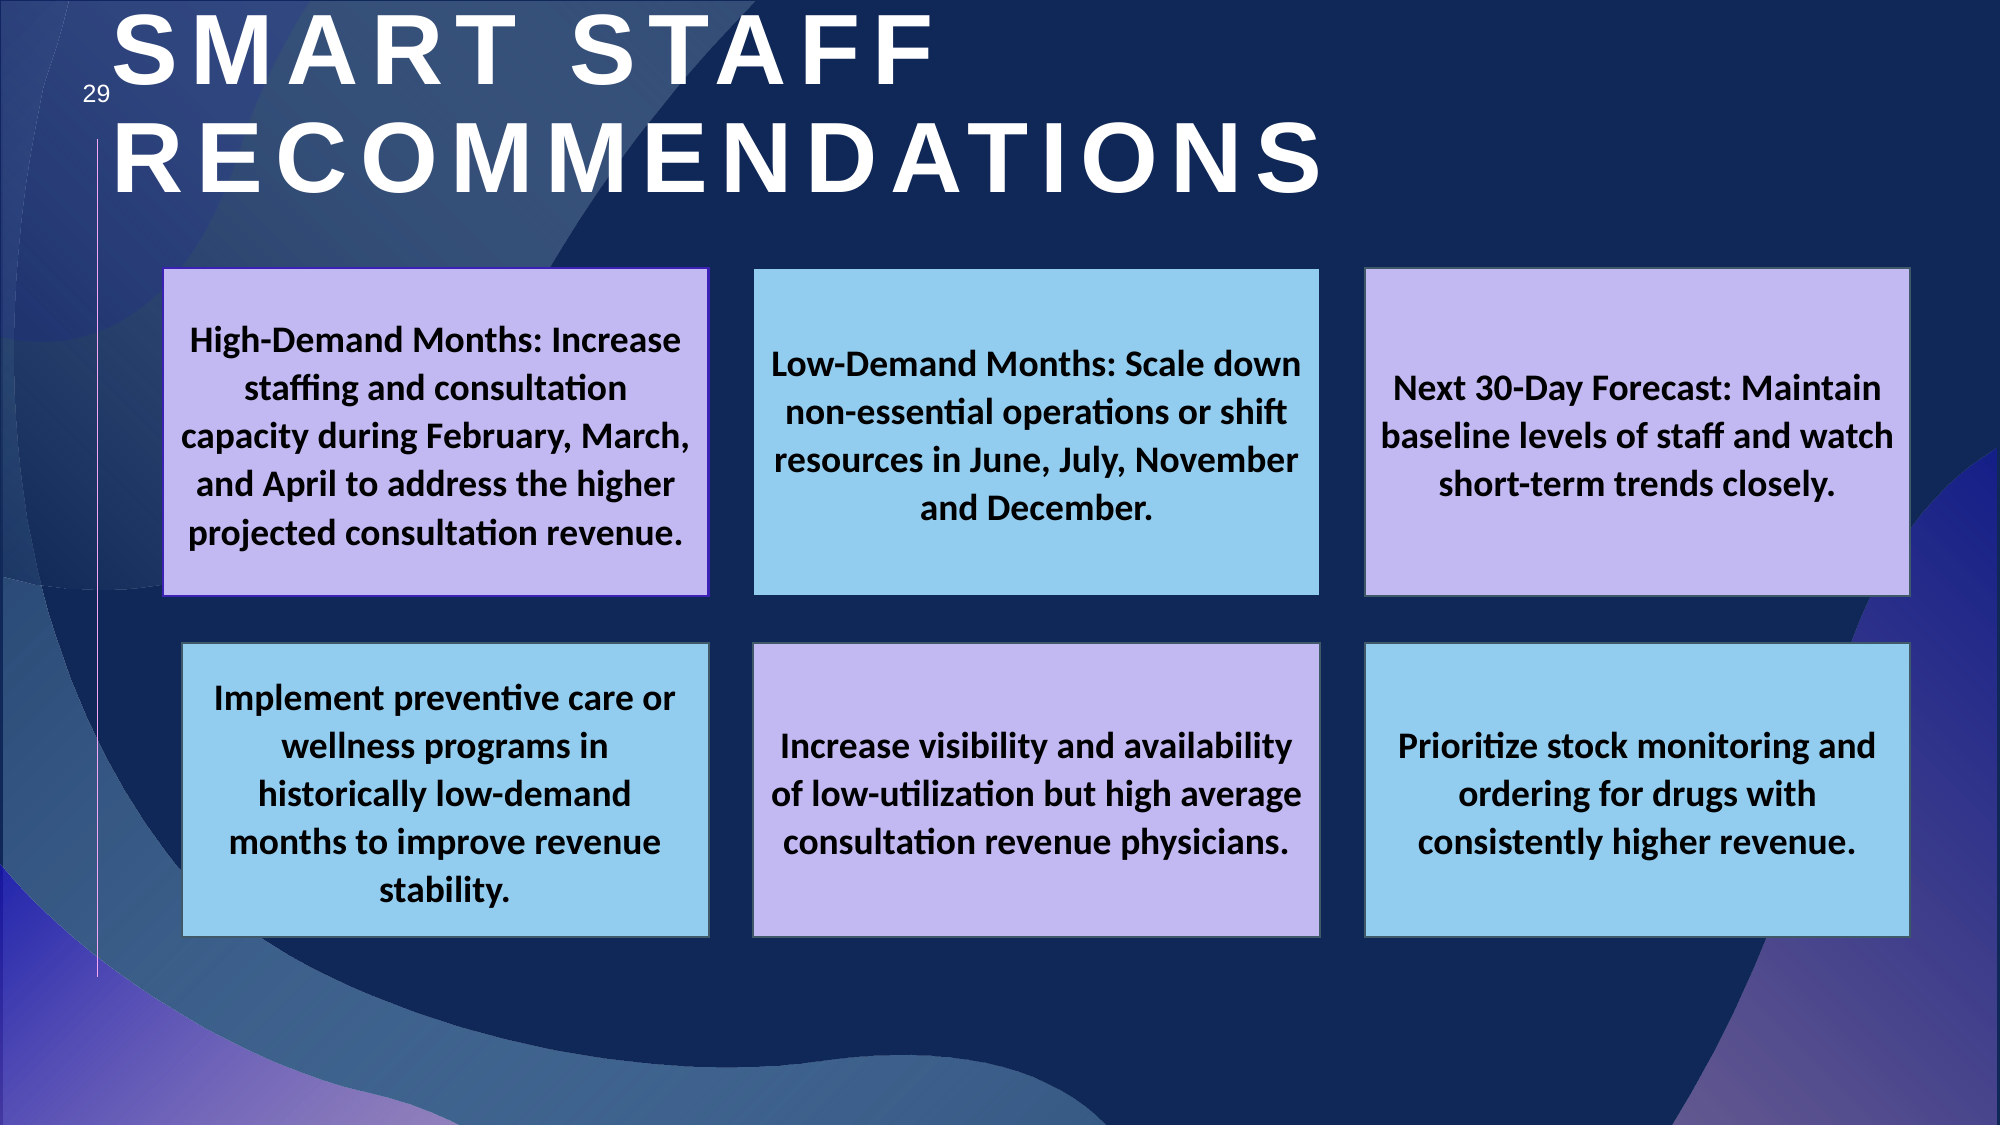

# Smart staff Recommendations
29
High-Demand Months: Increase staffing and consultation capacity during February, March, and April to address the higher projected consultation revenue.
Low-Demand Months: Scale down non-essential operations or shift resources in June, July, November and December.
Next 30-Day Forecast: Maintain baseline levels of staff and watch short-term trends closely.
Implement preventive care or wellness programs in historically low-demand months to improve revenue stability.
Increase visibility and availability of low-utilization but high average consultation revenue physicians.
Prioritize stock monitoring and ordering for drugs with consistently higher revenue.